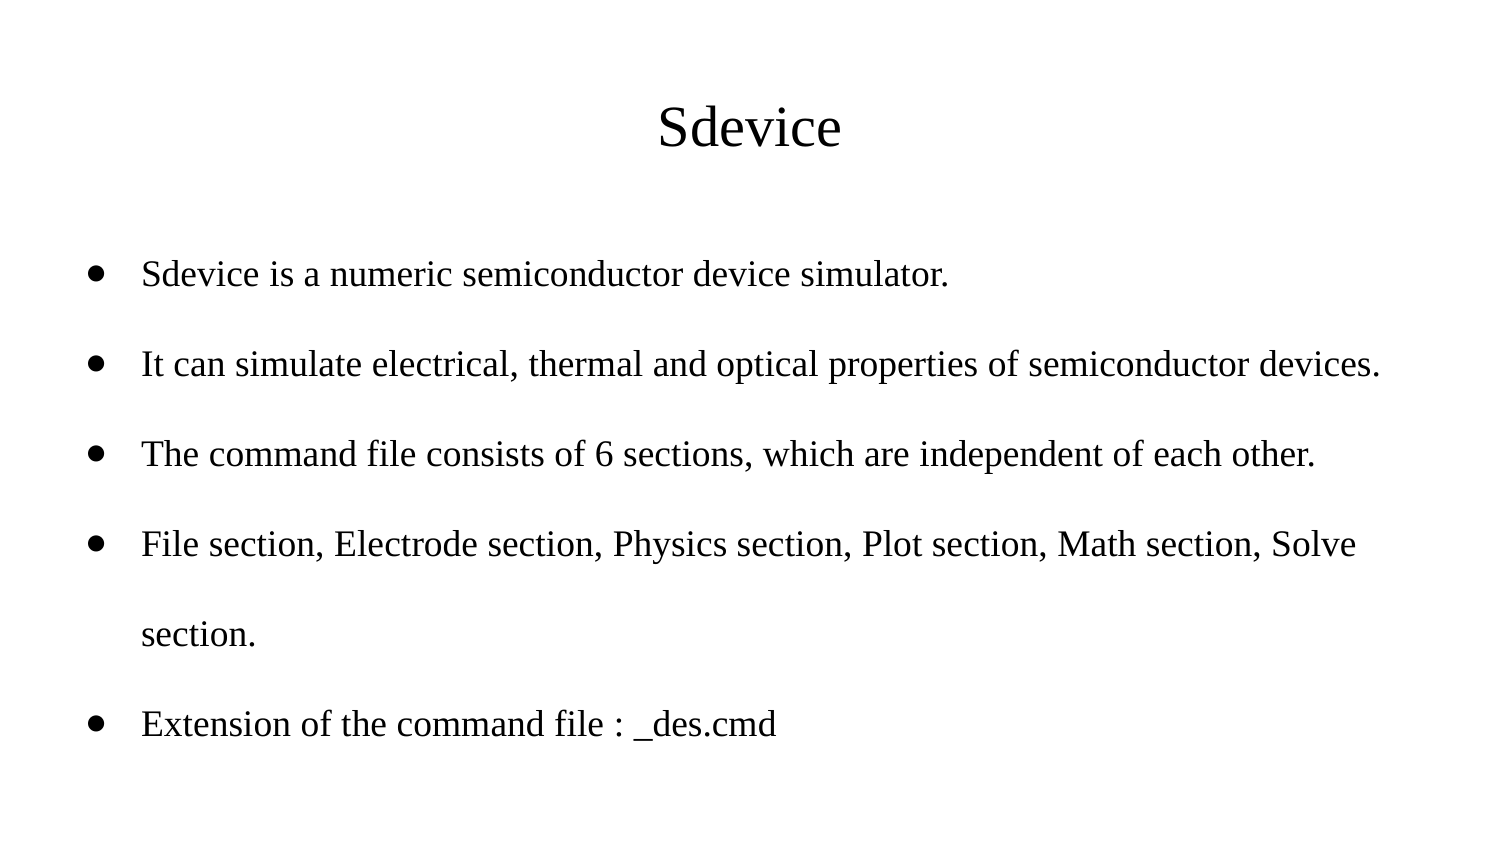

# Sdevice
Sdevice is a numeric semiconductor device simulator.
It can simulate electrical, thermal and optical properties of semiconductor devices.
The command file consists of 6 sections, which are independent of each other.
File section, Electrode section, Physics section, Plot section, Math section, Solve section.
Extension of the command file : _des.cmd